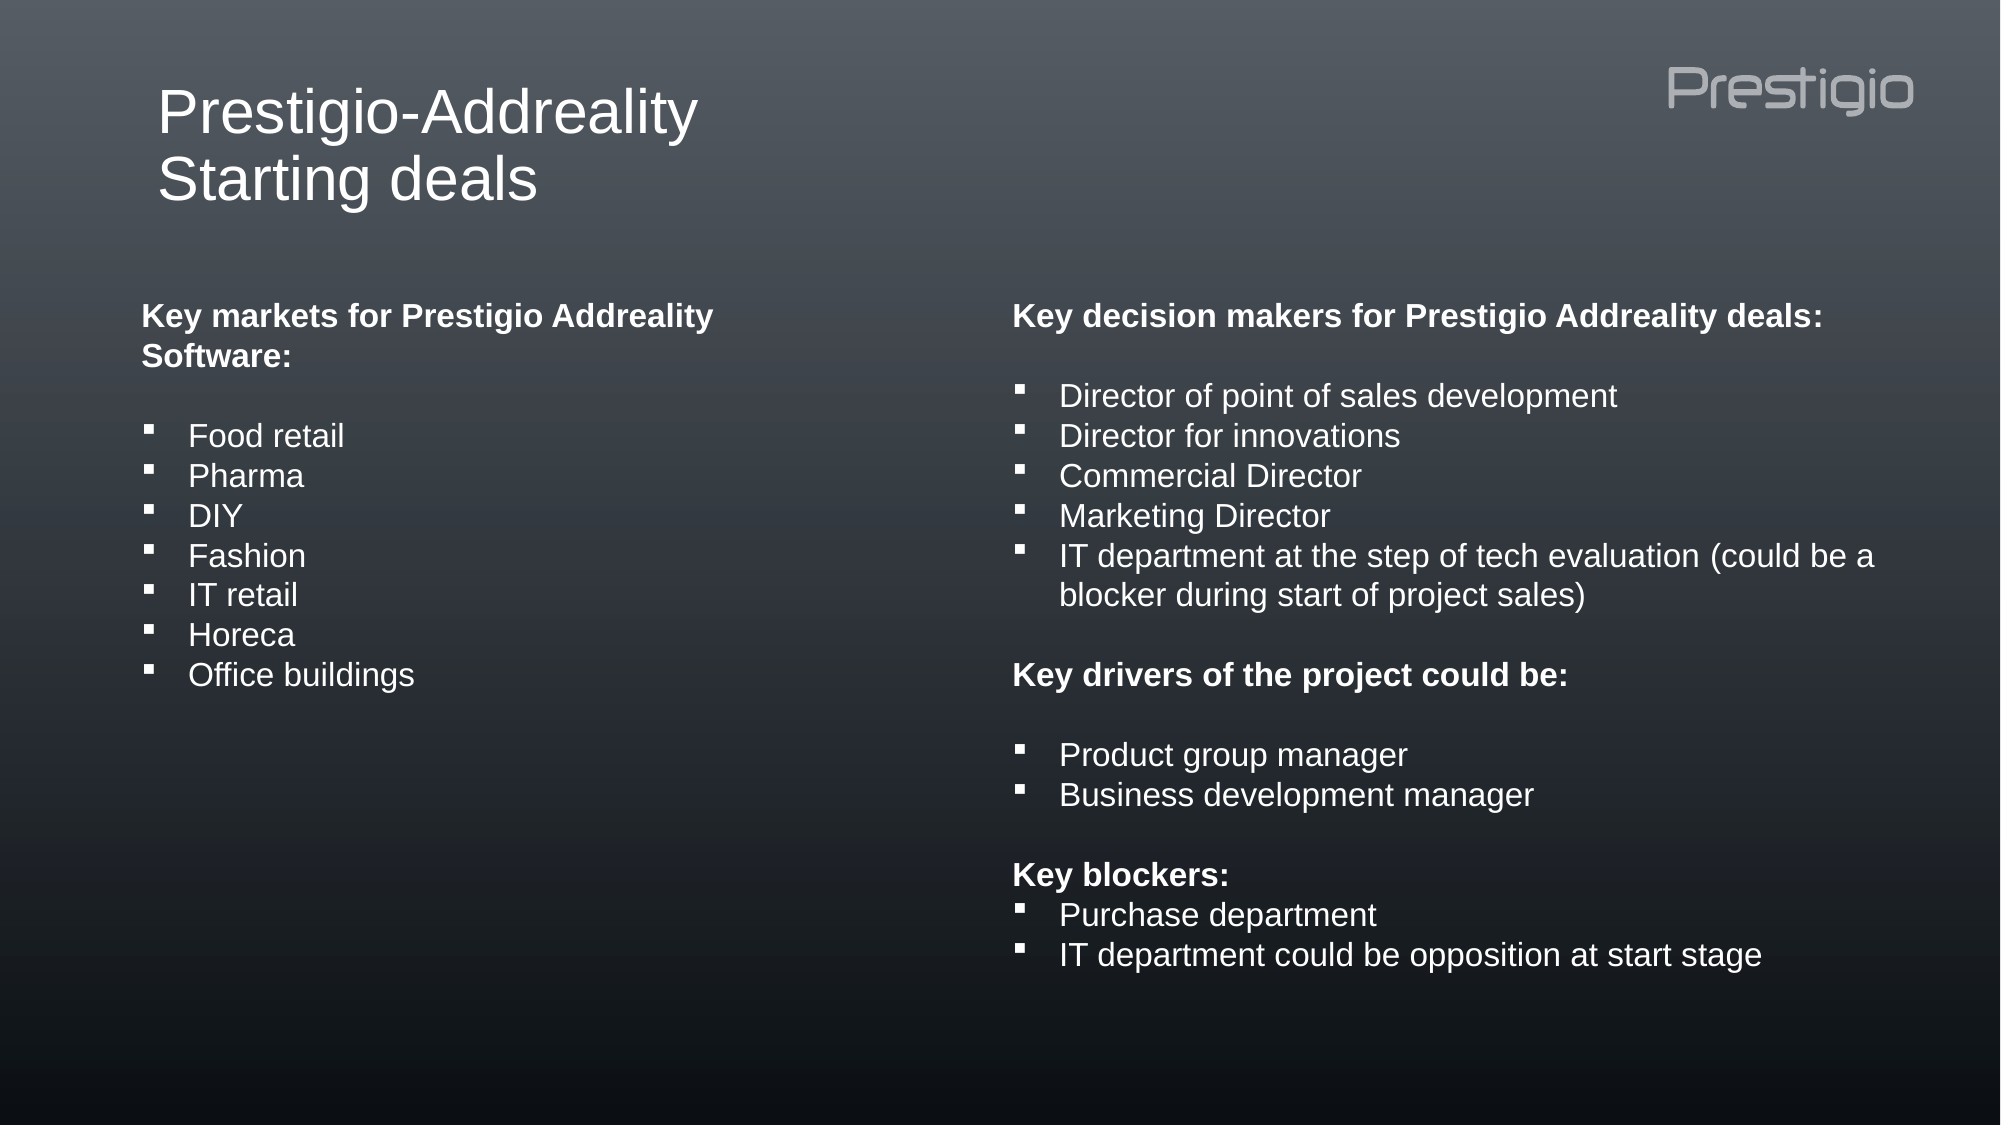

Prestigio-Addreality
Starting deals
Key markets for Prestigio Addreality Software:

Food retail
Pharma
DIY
Fashion
IT retail
Horeca
Office buildings

Key decision makers for Prestigio Addreality deals:

Director of point of sales development
Director for innovations
Commercial Director
Marketing Director
IT department at the step of tech evaluation (could be a blocker during start of project sales)

Key drivers of the project could be:

Product group manager
Business development manager

Key blockers:
Purchase department
IT department could be opposition at start stage